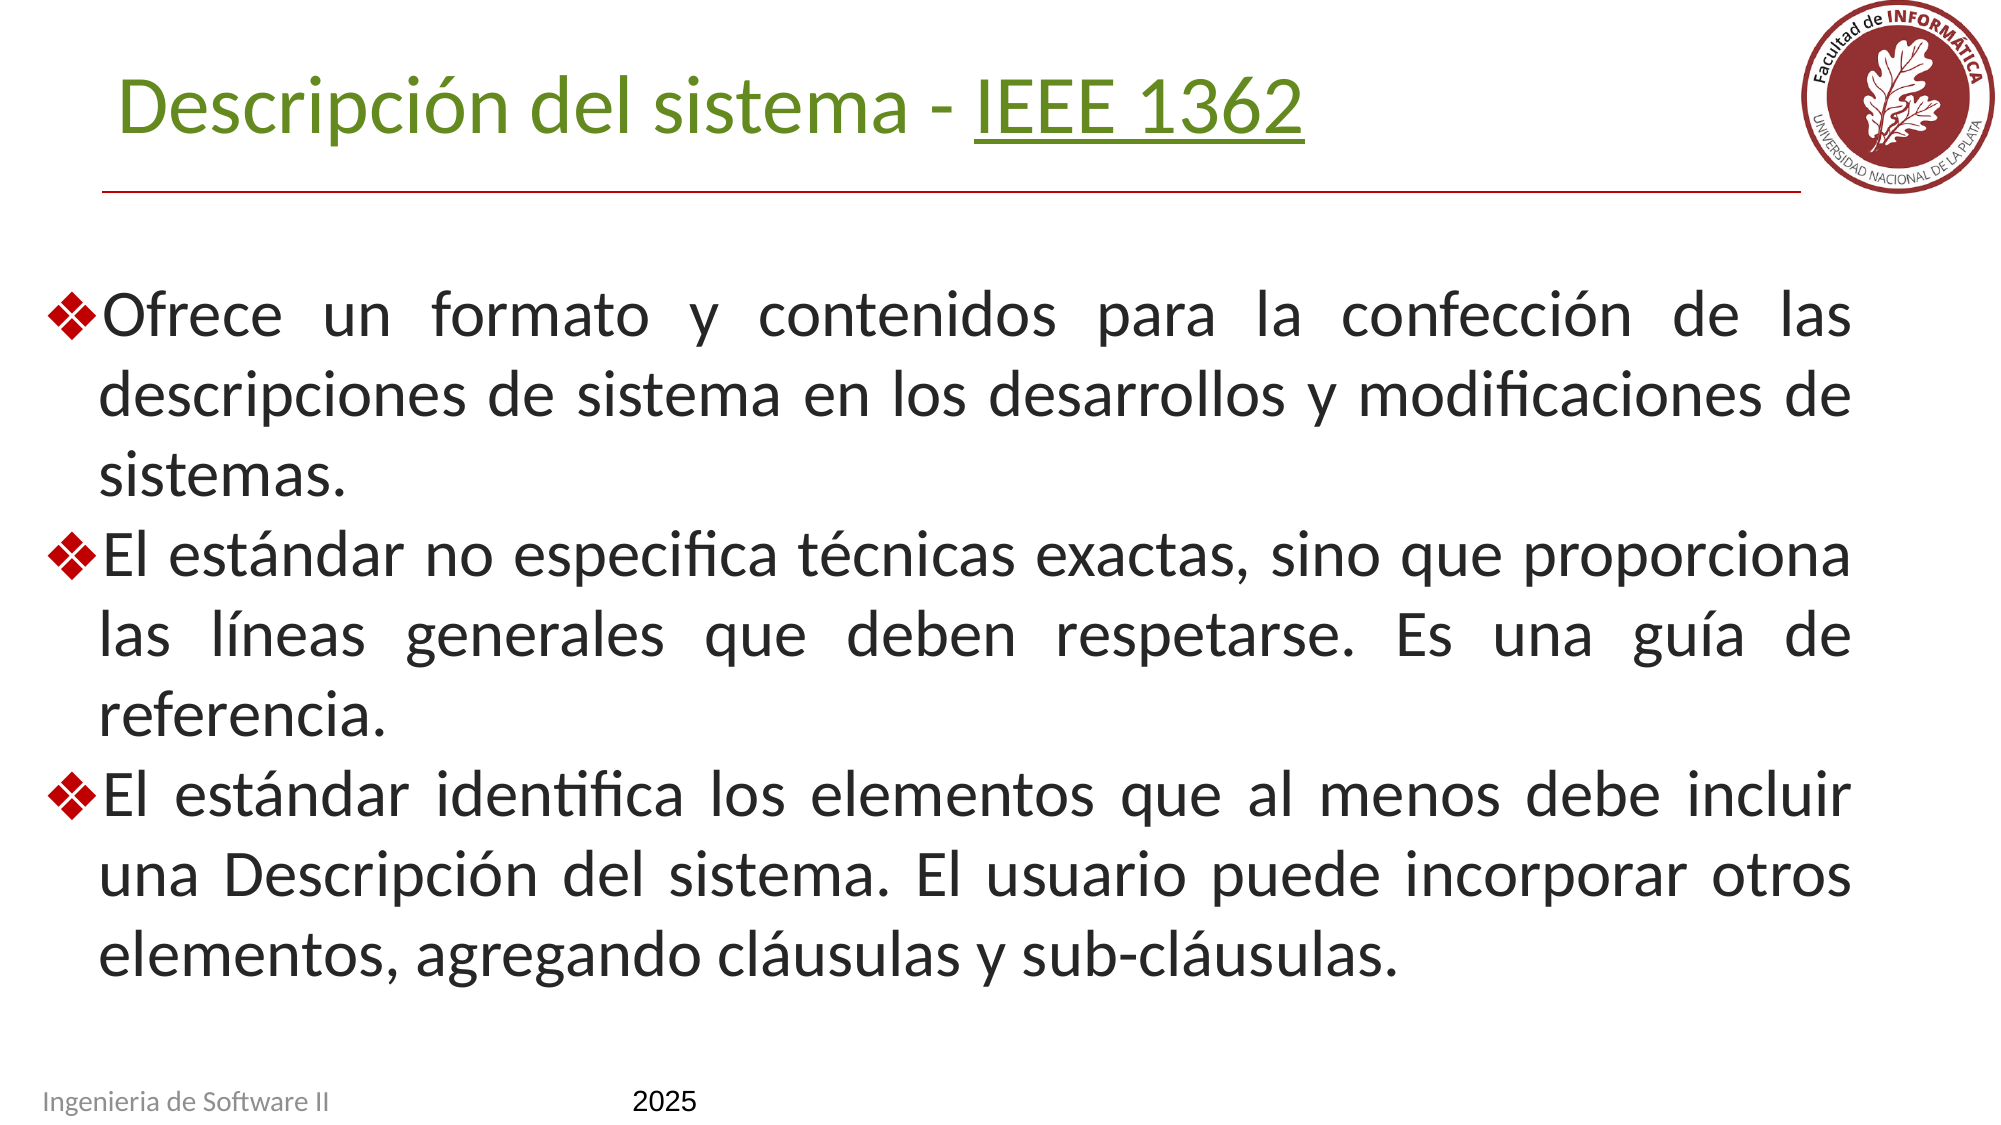

Descripción del sistema - IEEE 1362
Ofrece un formato y contenidos para la confección de las descripciones de sistema en los desarrollos y modificaciones de sistemas.
El estándar no especifica técnicas exactas, sino que proporciona las líneas generales que deben respetarse. Es una guía de referencia.
El estándar identifica los elementos que al menos debe incluir una Descripción del sistema. El usuario puede incorporar otros elementos, agregando cláusulas y sub-cláusulas.